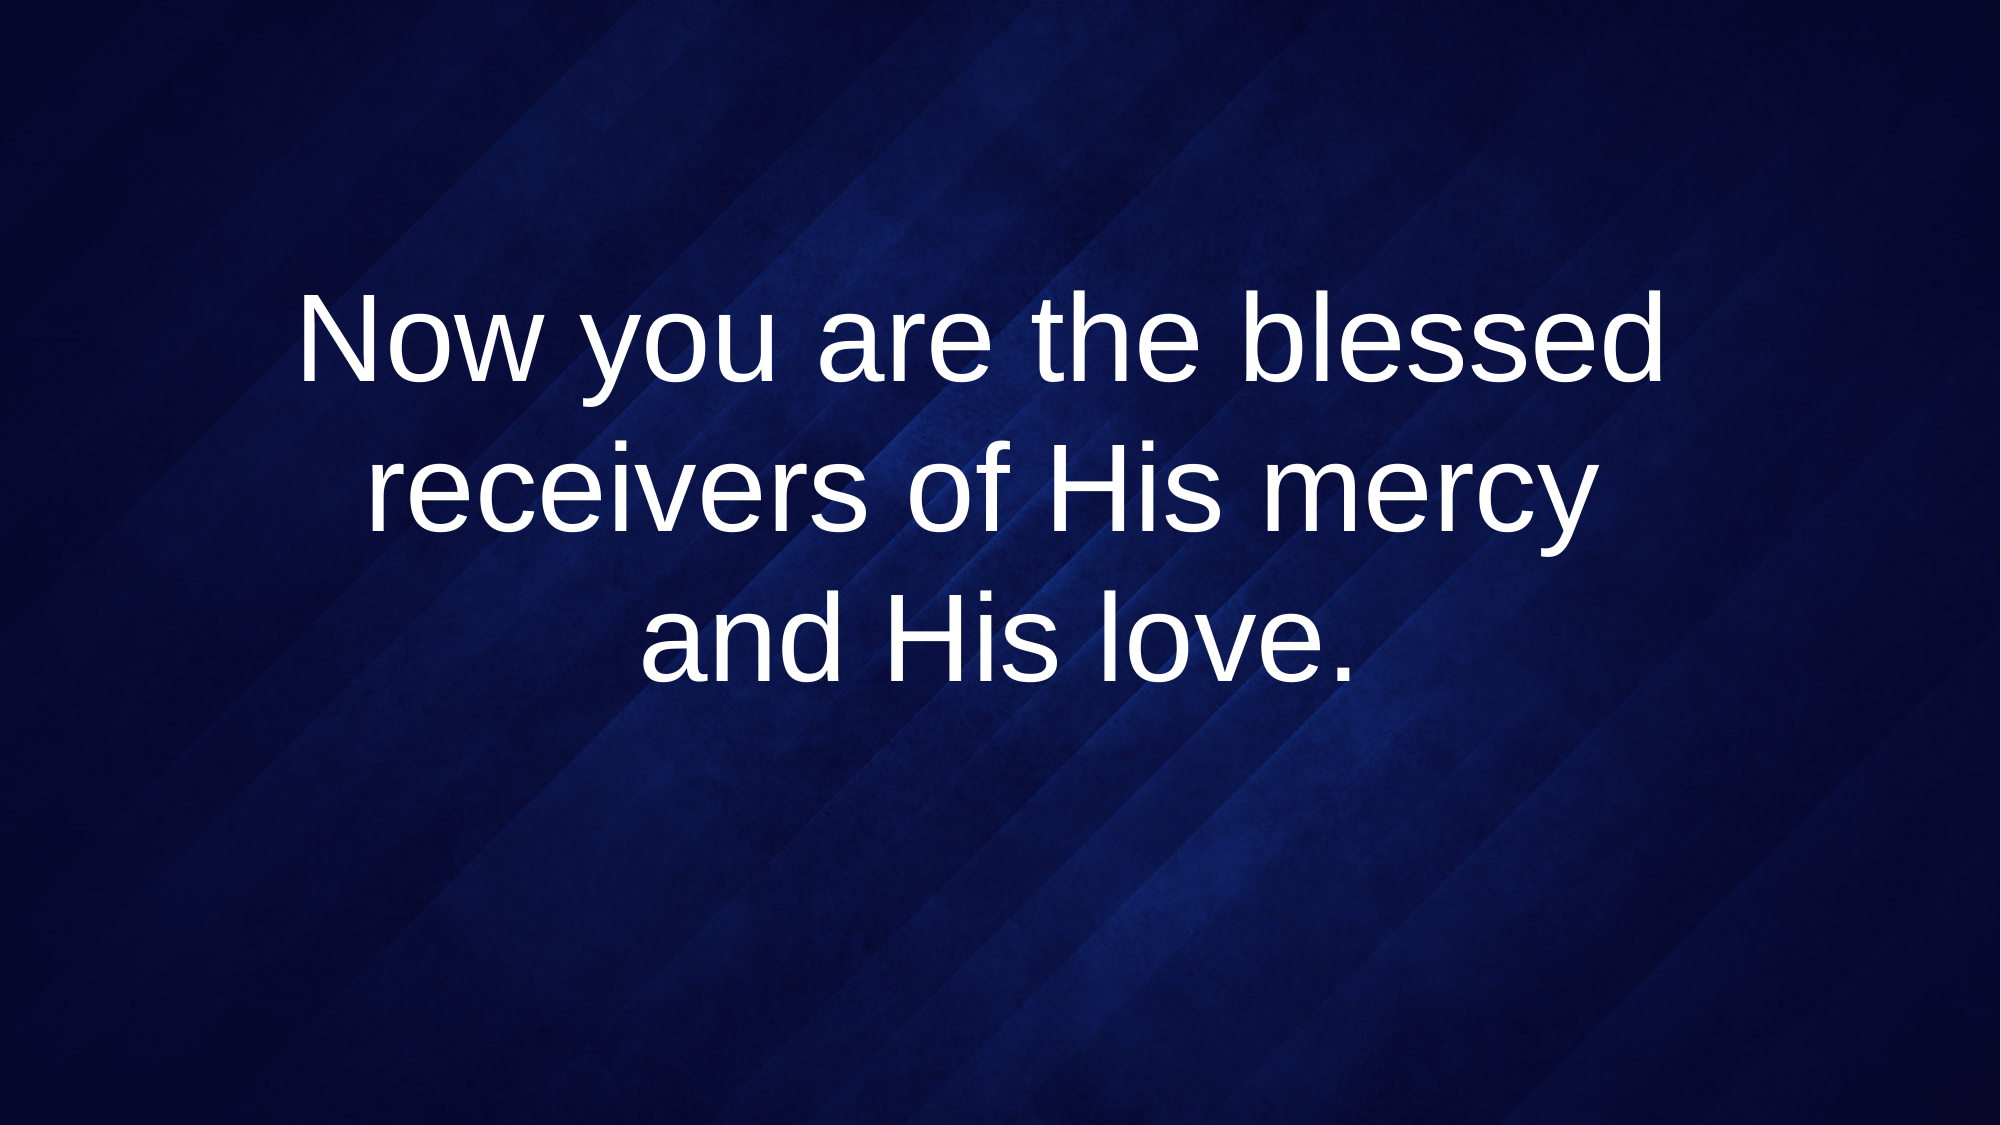

# Now you are the blessed receivers of His mercy and His love.